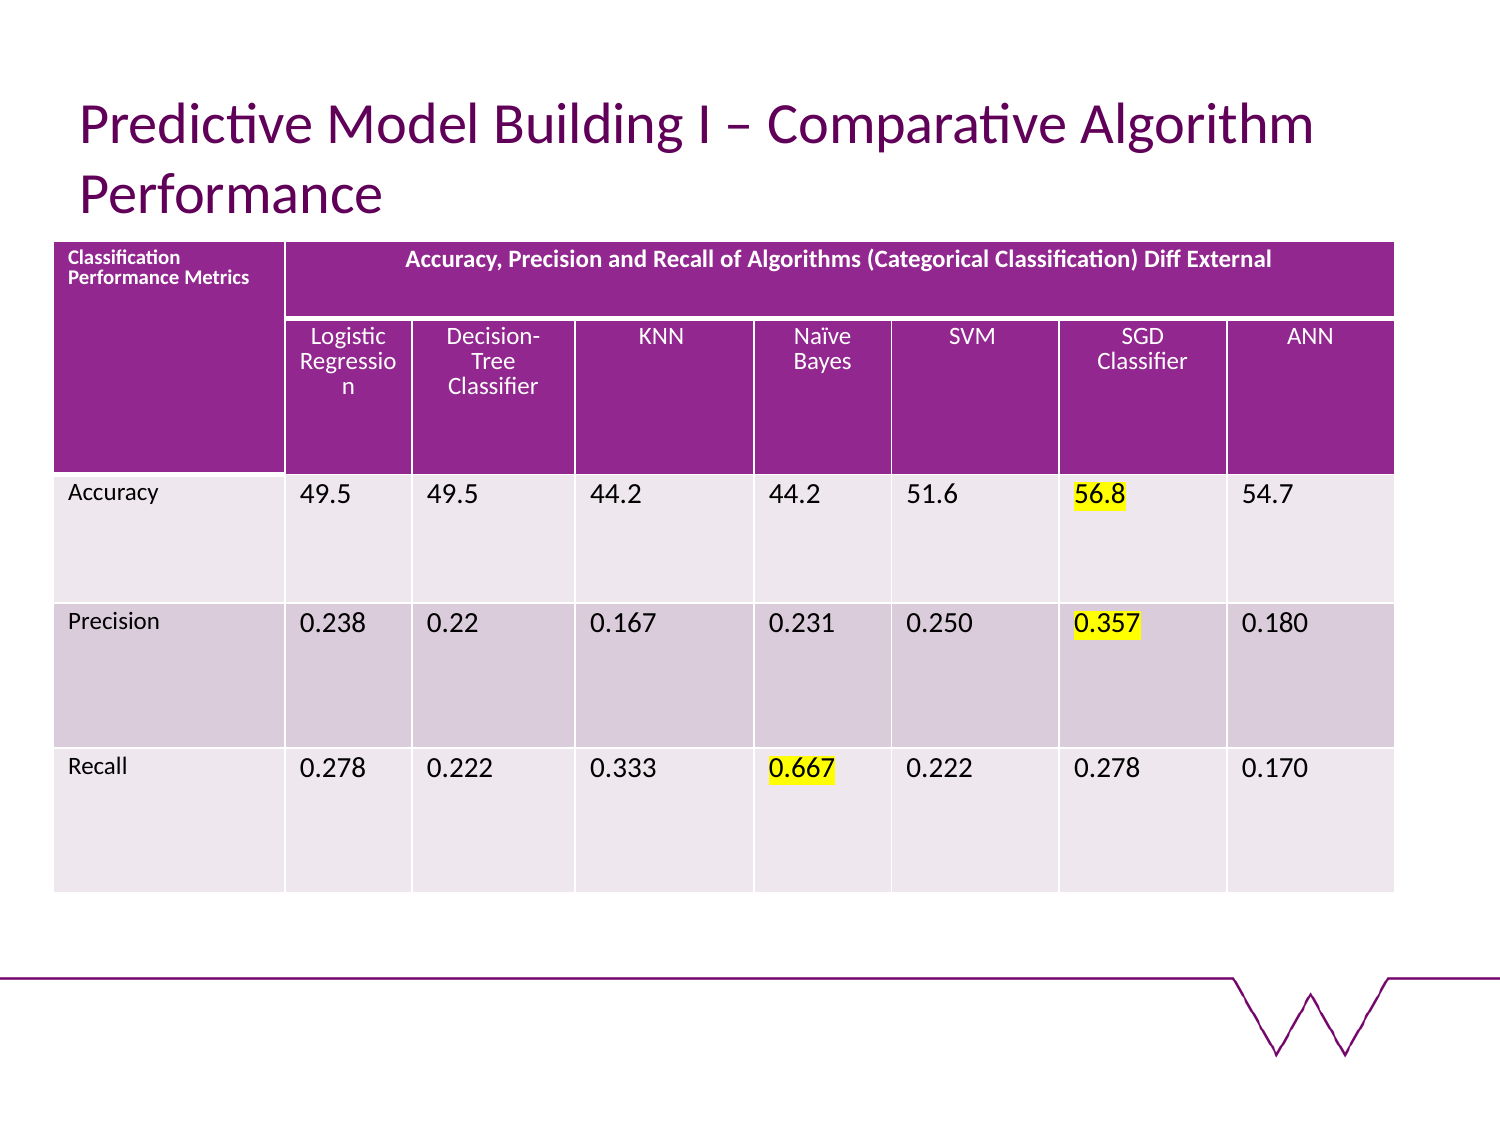

Predictive Model Building I – Comparative Algorithm Performance
| Classification Performance Metrics | Accuracy, Precision and Recall of Algorithms (Categorical Classification) Diff External |  |  |  |  |  |  |
| --- | --- | --- | --- | --- | --- | --- | --- |
|  | Logistic Regression | Decision-Tree Classifier | KNN | Naïve Bayes | SVM | SGD Classifier | ANN |
| Accuracy | 49.5 | 49.5 | 44.2 | 44.2 | 51.6 | 56.8 | 54.7 |
| Precision | 0.238 | 0.22 | 0.167 | 0.231 | 0.250 | 0.357 | 0.180 |
| Recall | 0.278 | 0.222 | 0.333 | 0.667 | 0.222 | 0.278 | 0.170 |